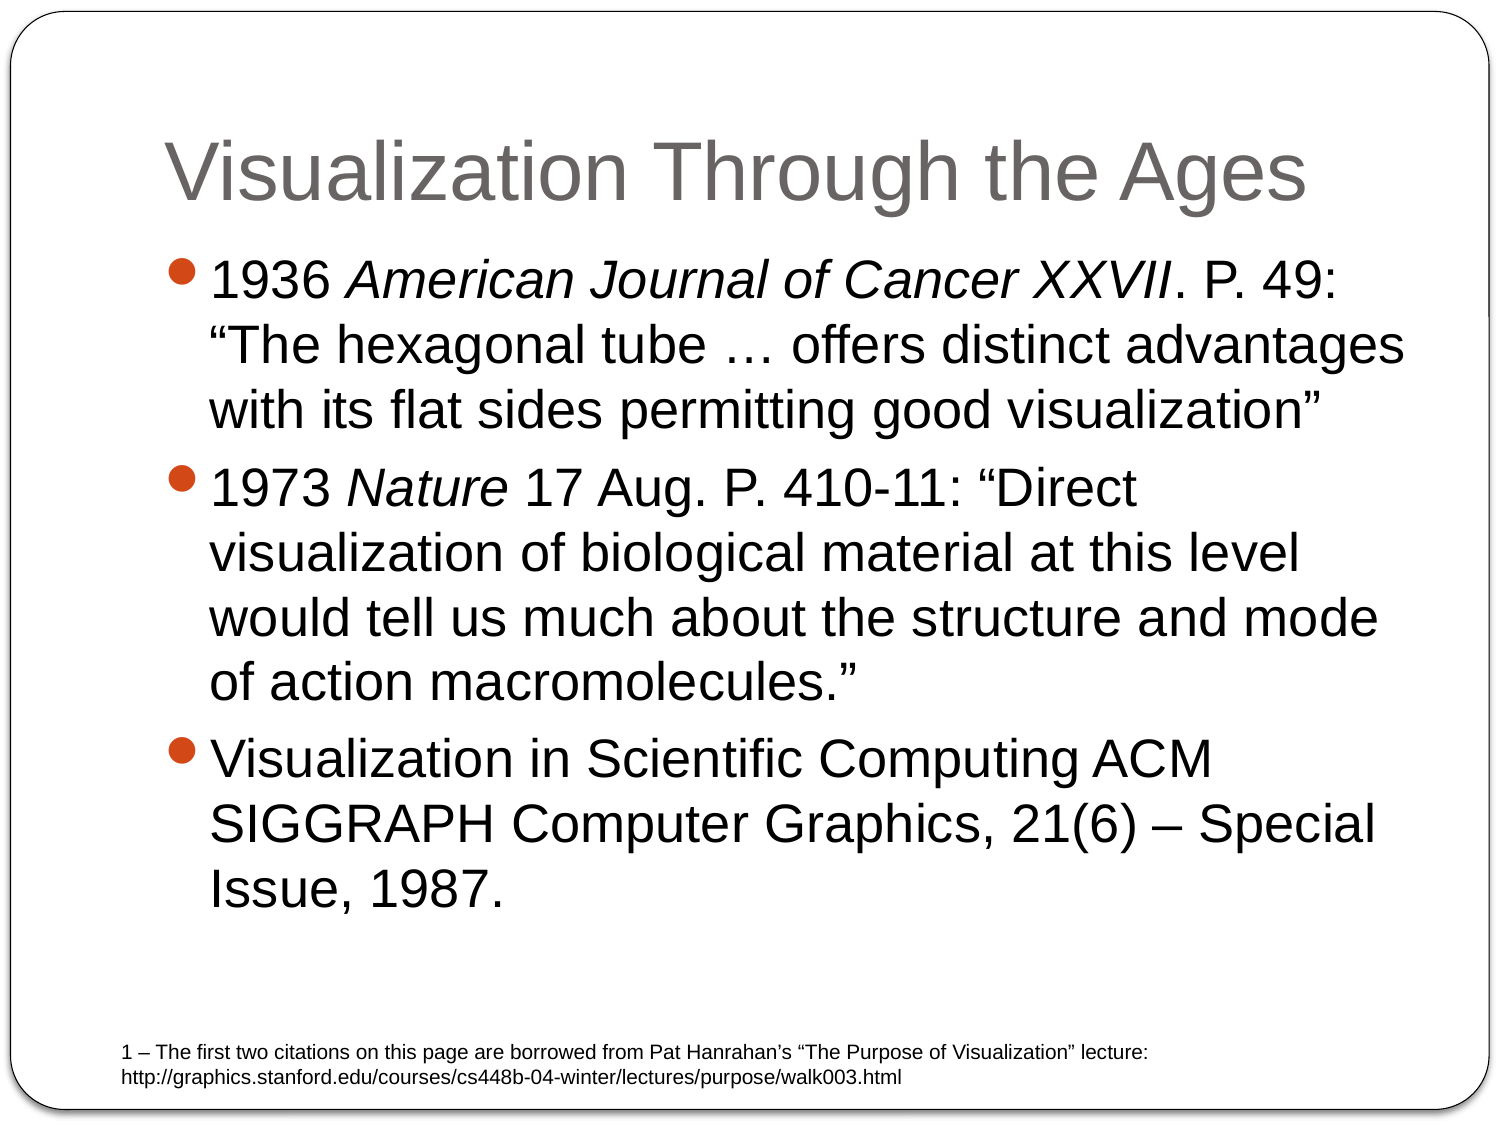

# Visualization Through the Ages
1936 American Journal of Cancer XXVII. P. 49: “The hexagonal tube … offers distinct advantages with its flat sides permitting good visualization”
1973 Nature 17 Aug. P. 410-11: “Direct visualization of biological material at this level would tell us much about the structure and mode of action macromolecules.”
Visualization in Scientific Computing ACM SIGGRAPH Computer Graphics, 21(6) – Special Issue, 1987.
1 – The first two citations on this page are borrowed from Pat Hanrahan’s “The Purpose of Visualization” lecture: http://graphics.stanford.edu/courses/cs448b-04-winter/lectures/purpose/walk003.html